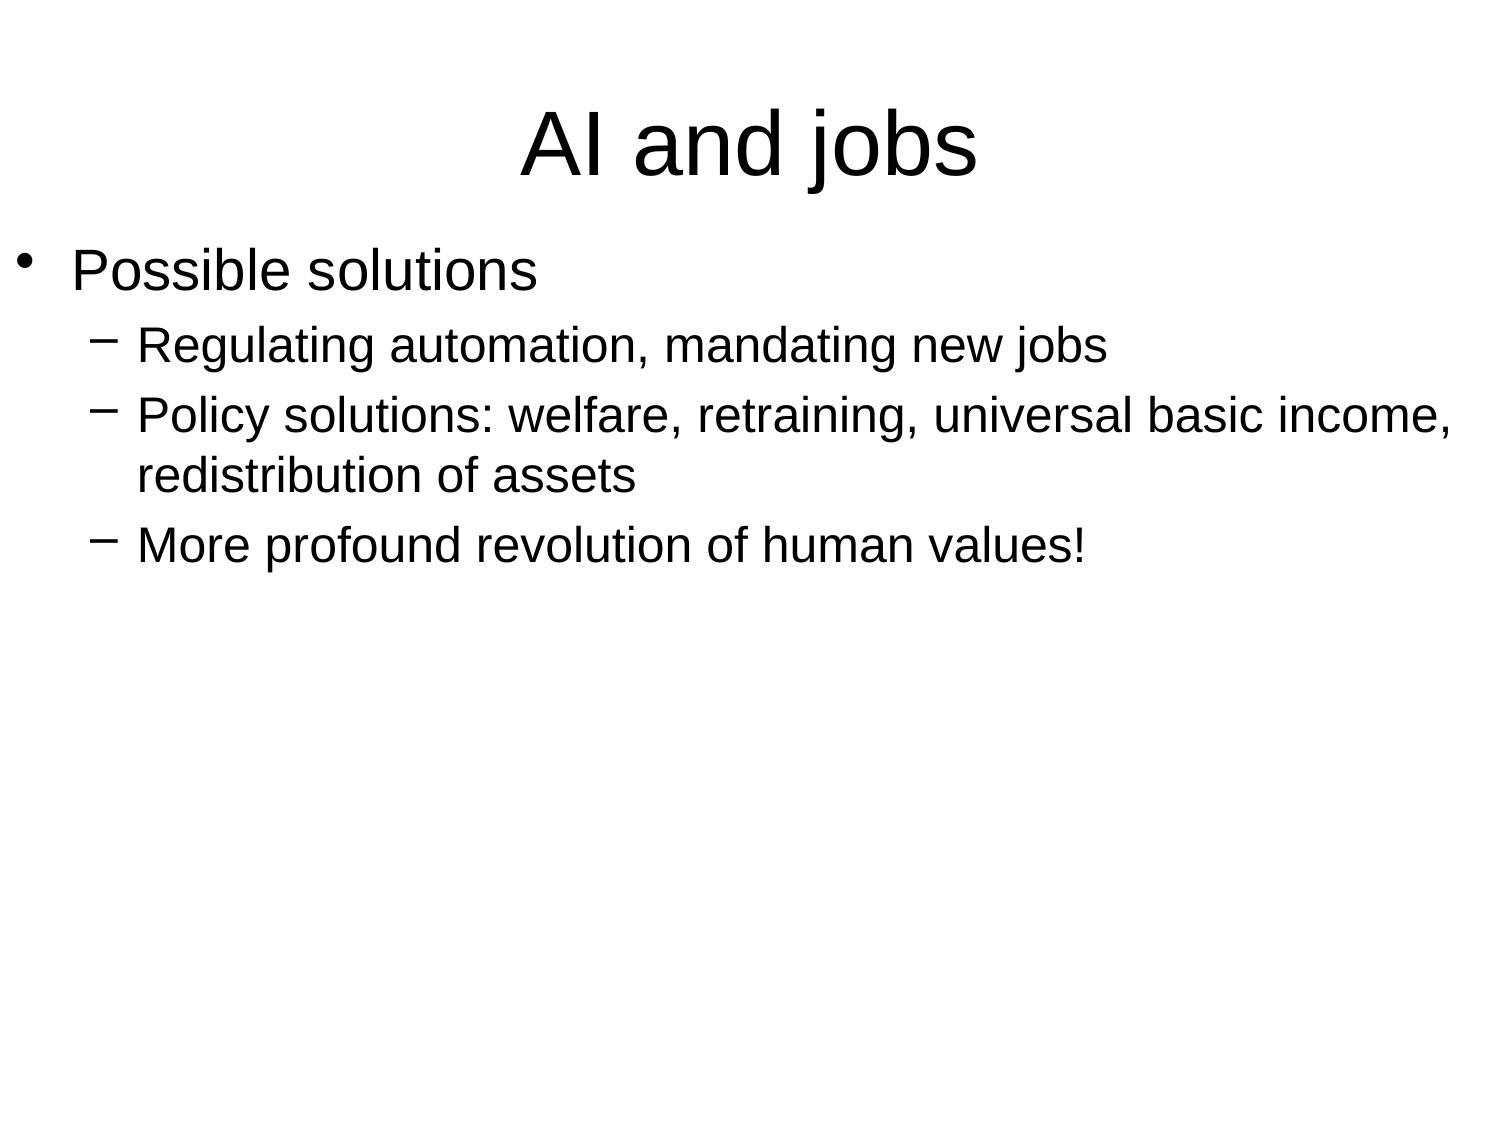

# AI and jobs
Possible solutions
Regulating automation, mandating new jobs
Policy solutions: welfare, retraining, universal basic income, redistribution of assets
More profound revolution of human values!